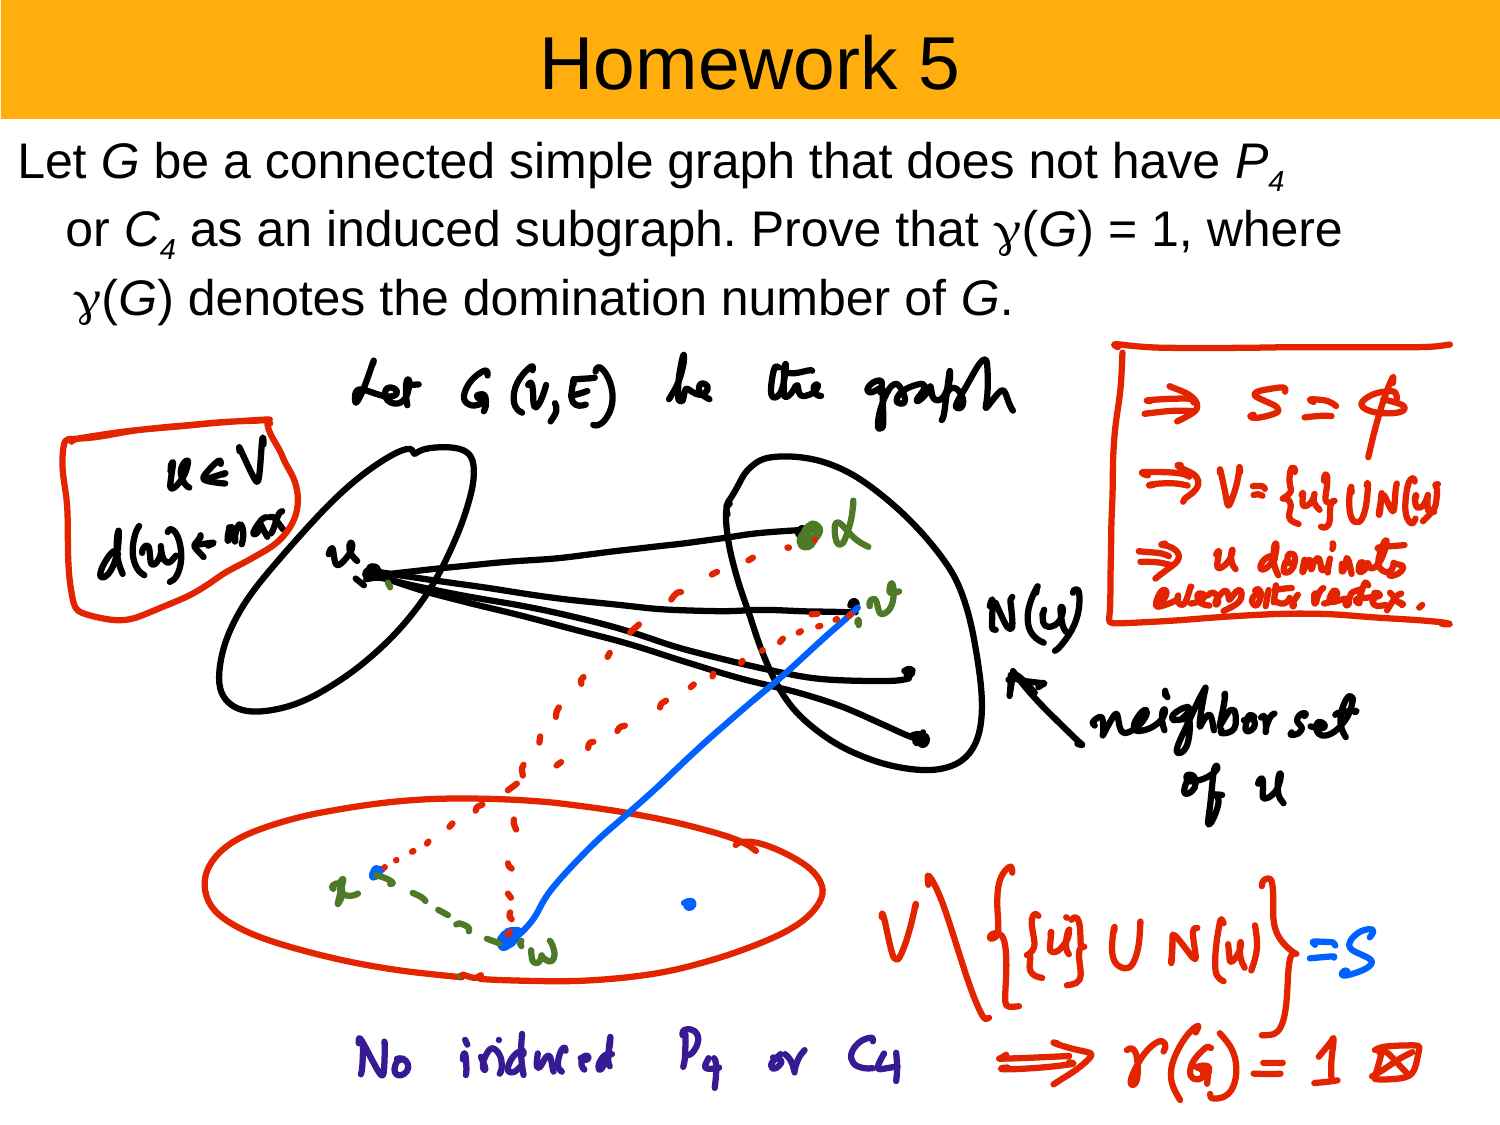

Homework 5
Let G be a connected simple graph that does not have P4
      or C4 as an induced subgraph. Prove that γ(G) = 1, where
    γ(G) denotes the domination number of G.